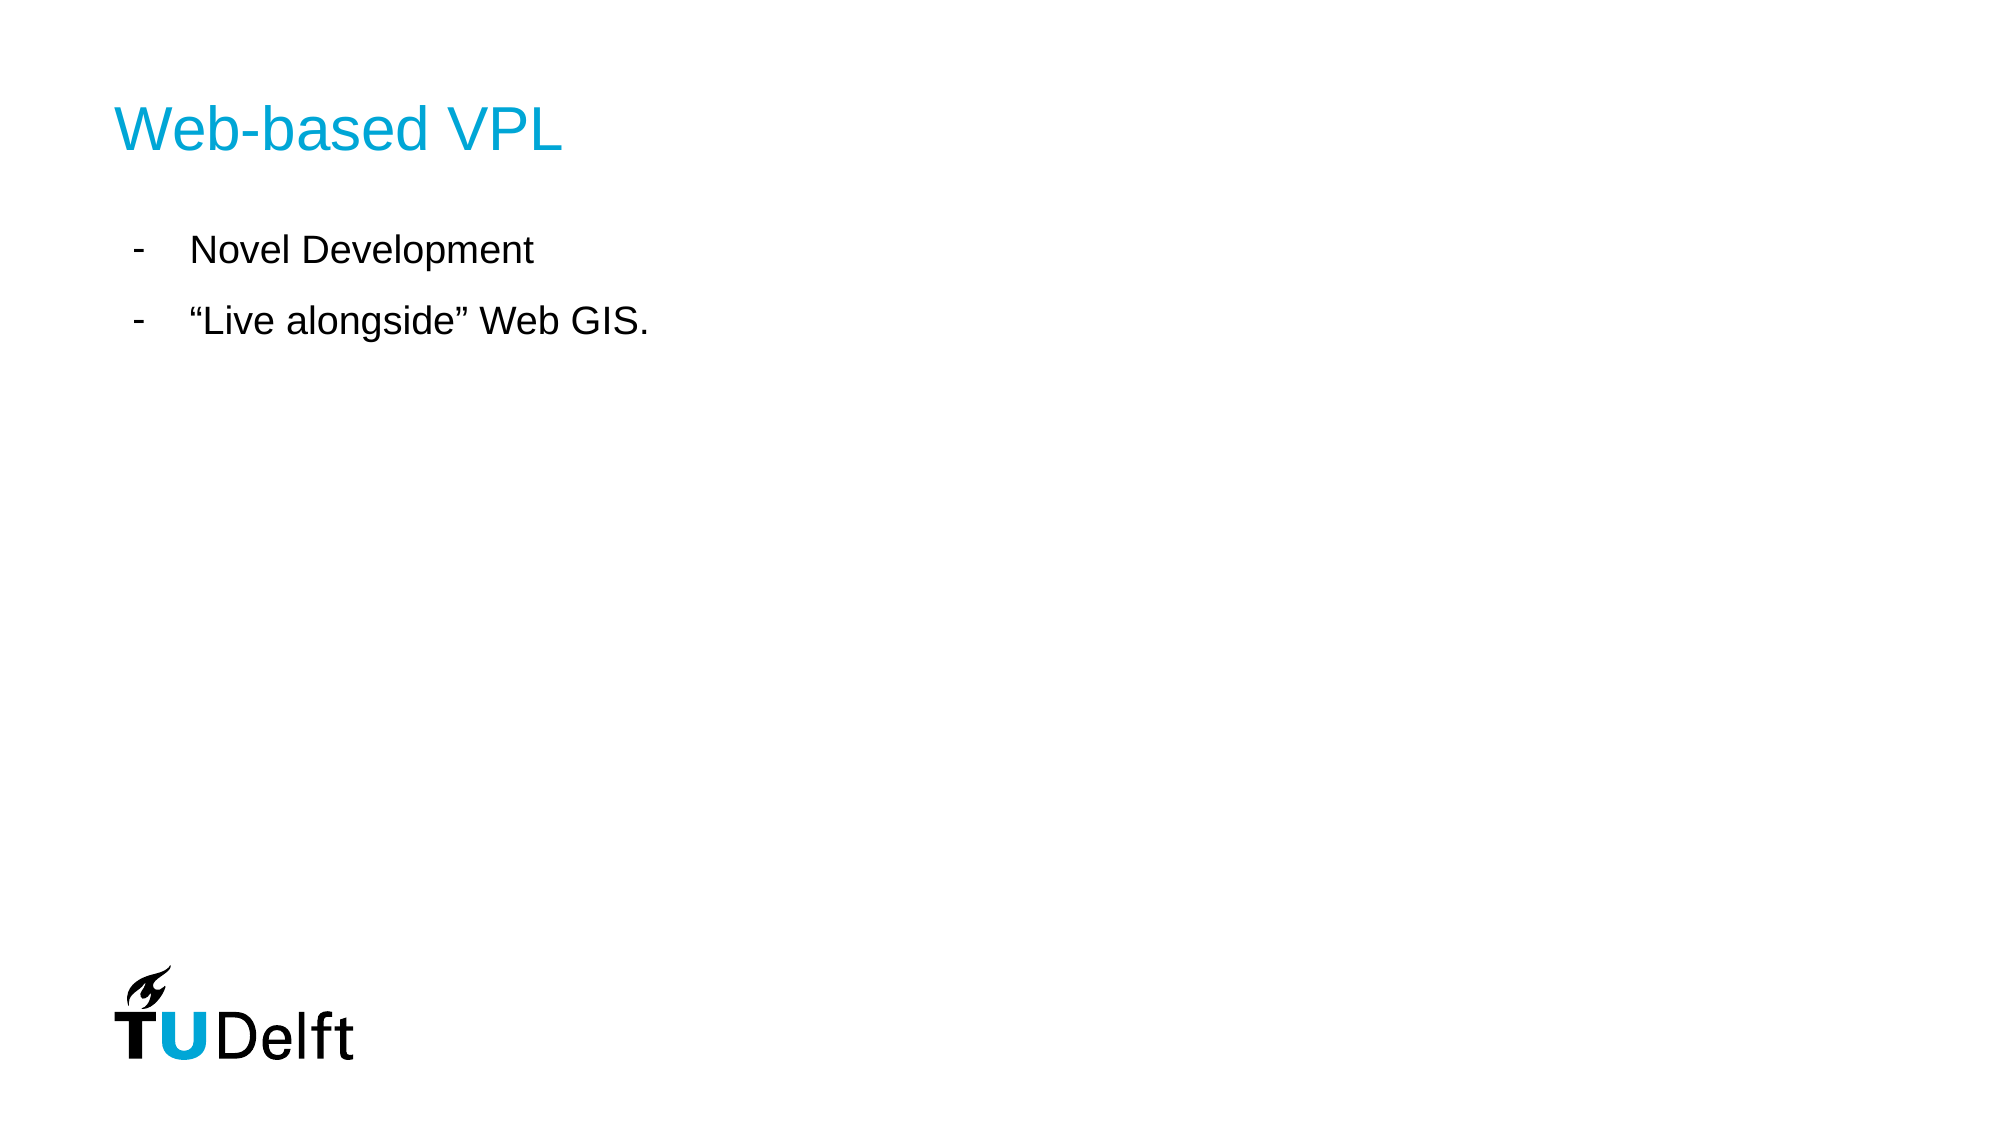

# Web-based VPL
Novel Development
“Live alongside” Web GIS.